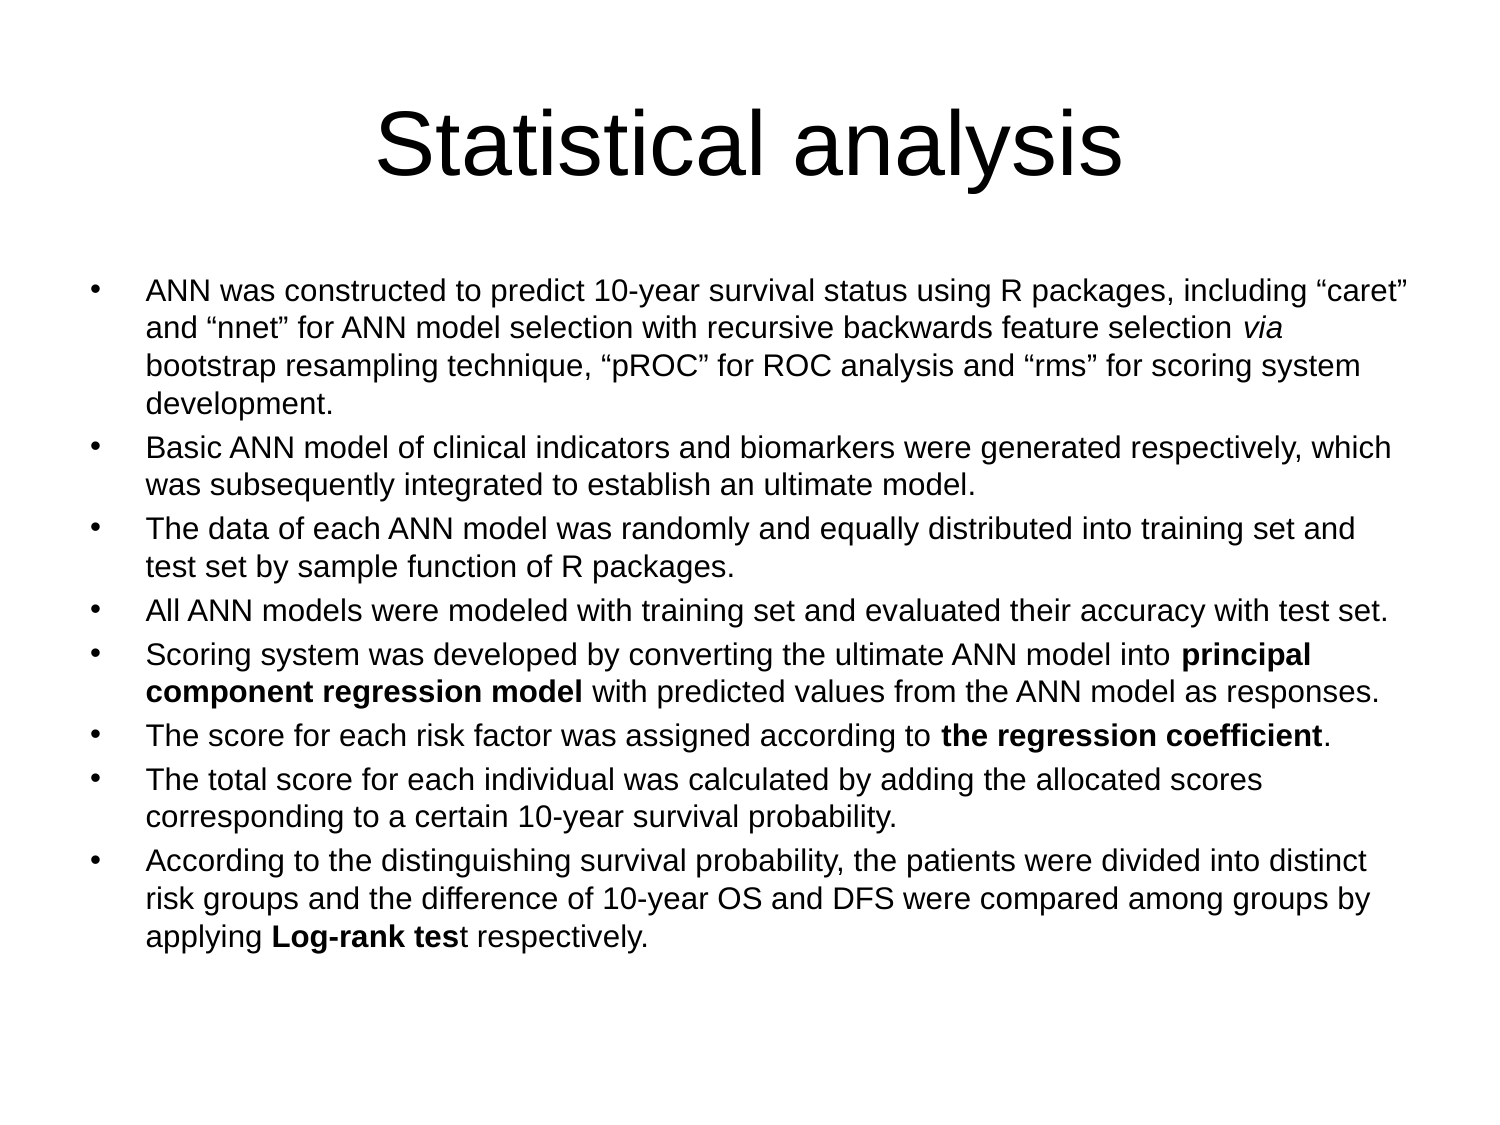

# Statistical analysis
ANN was constructed to predict 10-year survival status using R packages, including “caret” and “nnet” for ANN model selection with recursive backwards feature selection via bootstrap resampling technique, “pROC” for ROC analysis and “rms” for scoring system development.
Basic ANN model of clinical indicators and biomarkers were generated respectively, which was subsequently integrated to establish an ultimate model.
The data of each ANN model was randomly and equally distributed into training set and test set by sample function of R packages.
All ANN models were modeled with training set and evaluated their accuracy with test set.
Scoring system was developed by converting the ultimate ANN model into principal component regression model with predicted values from the ANN model as responses.
The score for each risk factor was assigned according to the regression coefficient.
The total score for each individual was calculated by adding the allocated scores corresponding to a certain 10-year survival probability.
According to the distinguishing survival probability, the patients were divided into distinct risk groups and the difference of 10-year OS and DFS were compared among groups by applying Log-rank test respectively.